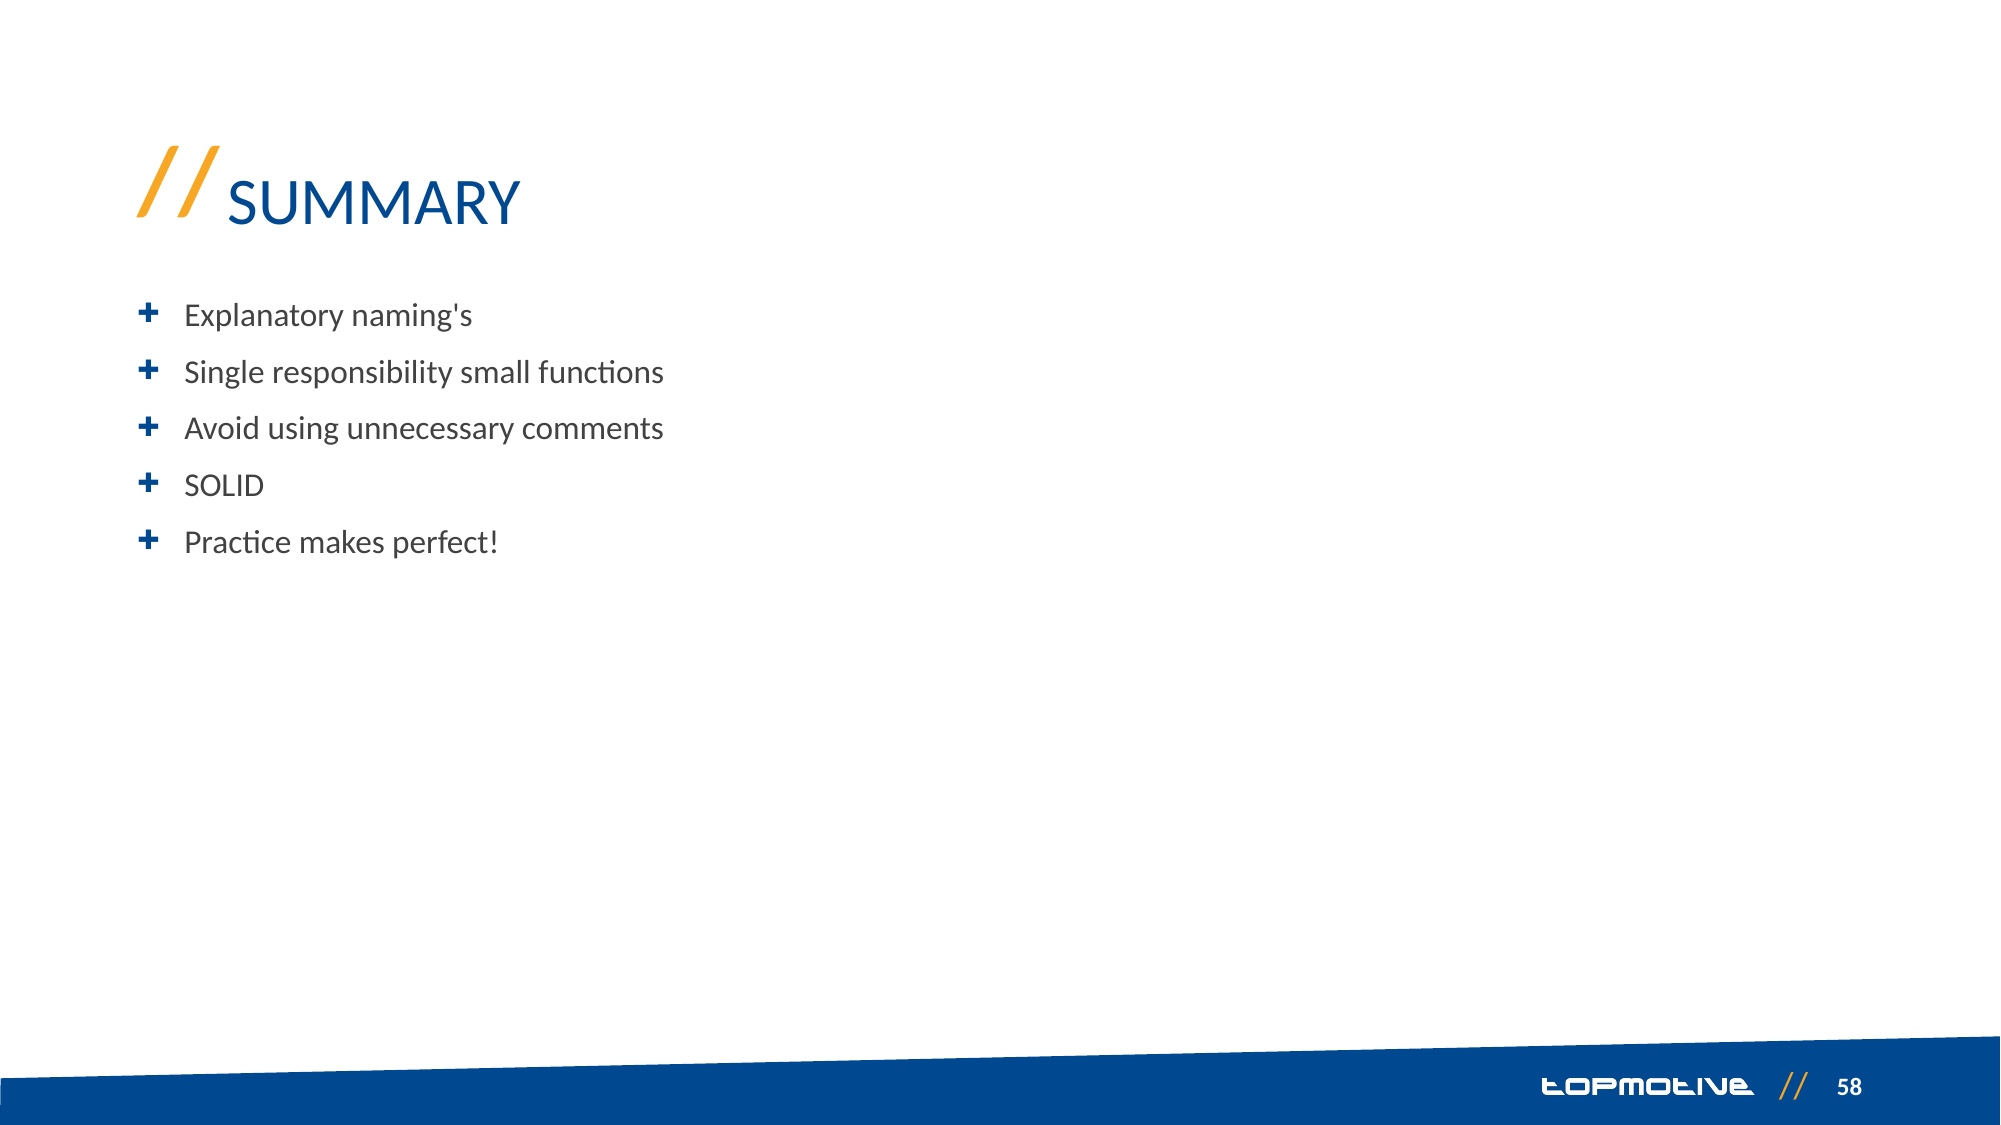

# SUMMARY
Explanatory naming's
Single responsibility small functions
Avoid using unnecessary comments
SOLID
Practice makes perfect!
58